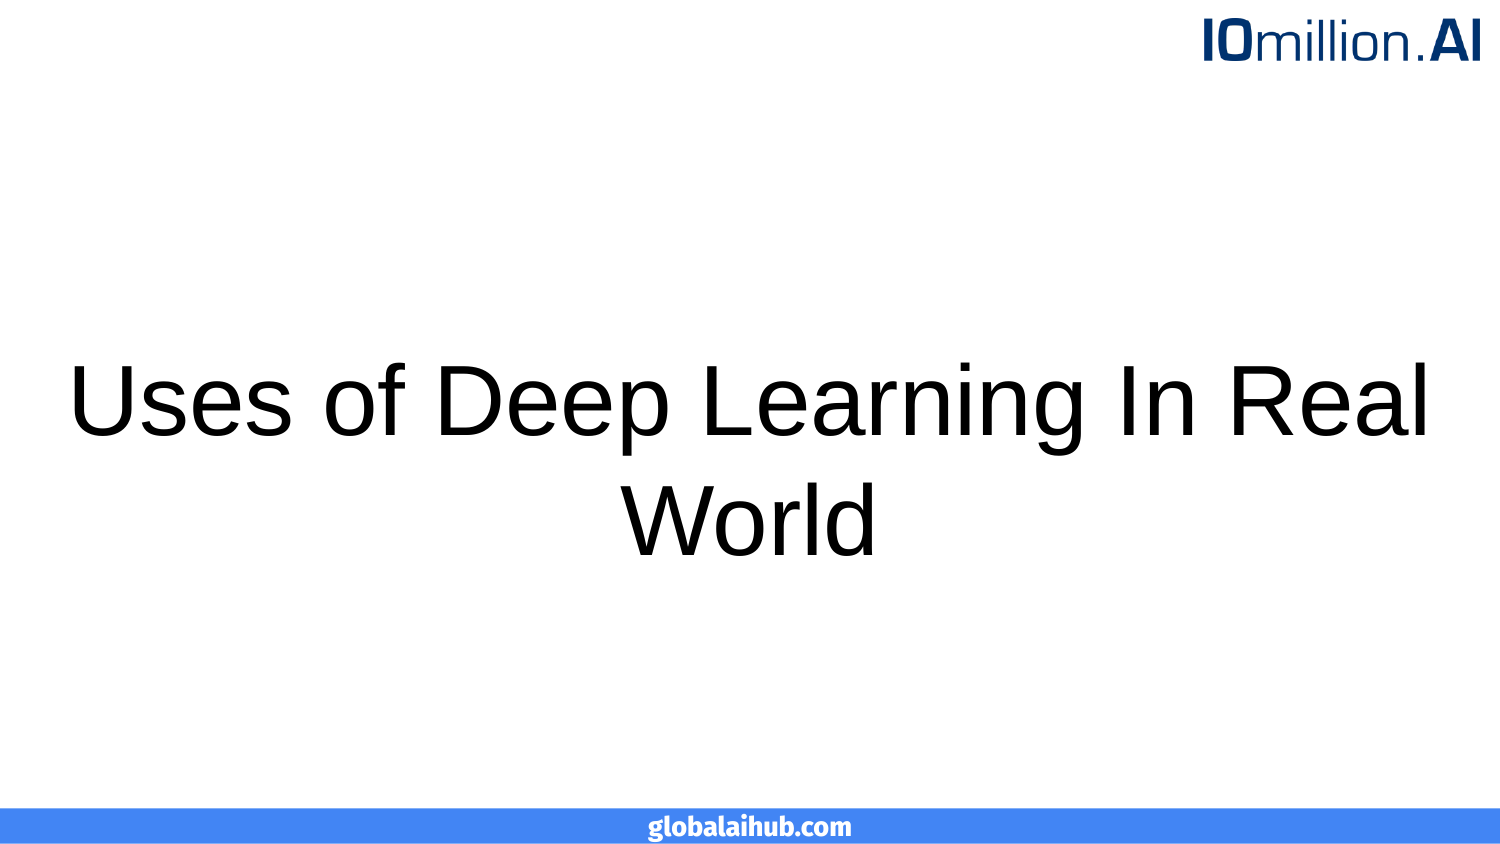

# Uses of Deep Learning In Real World